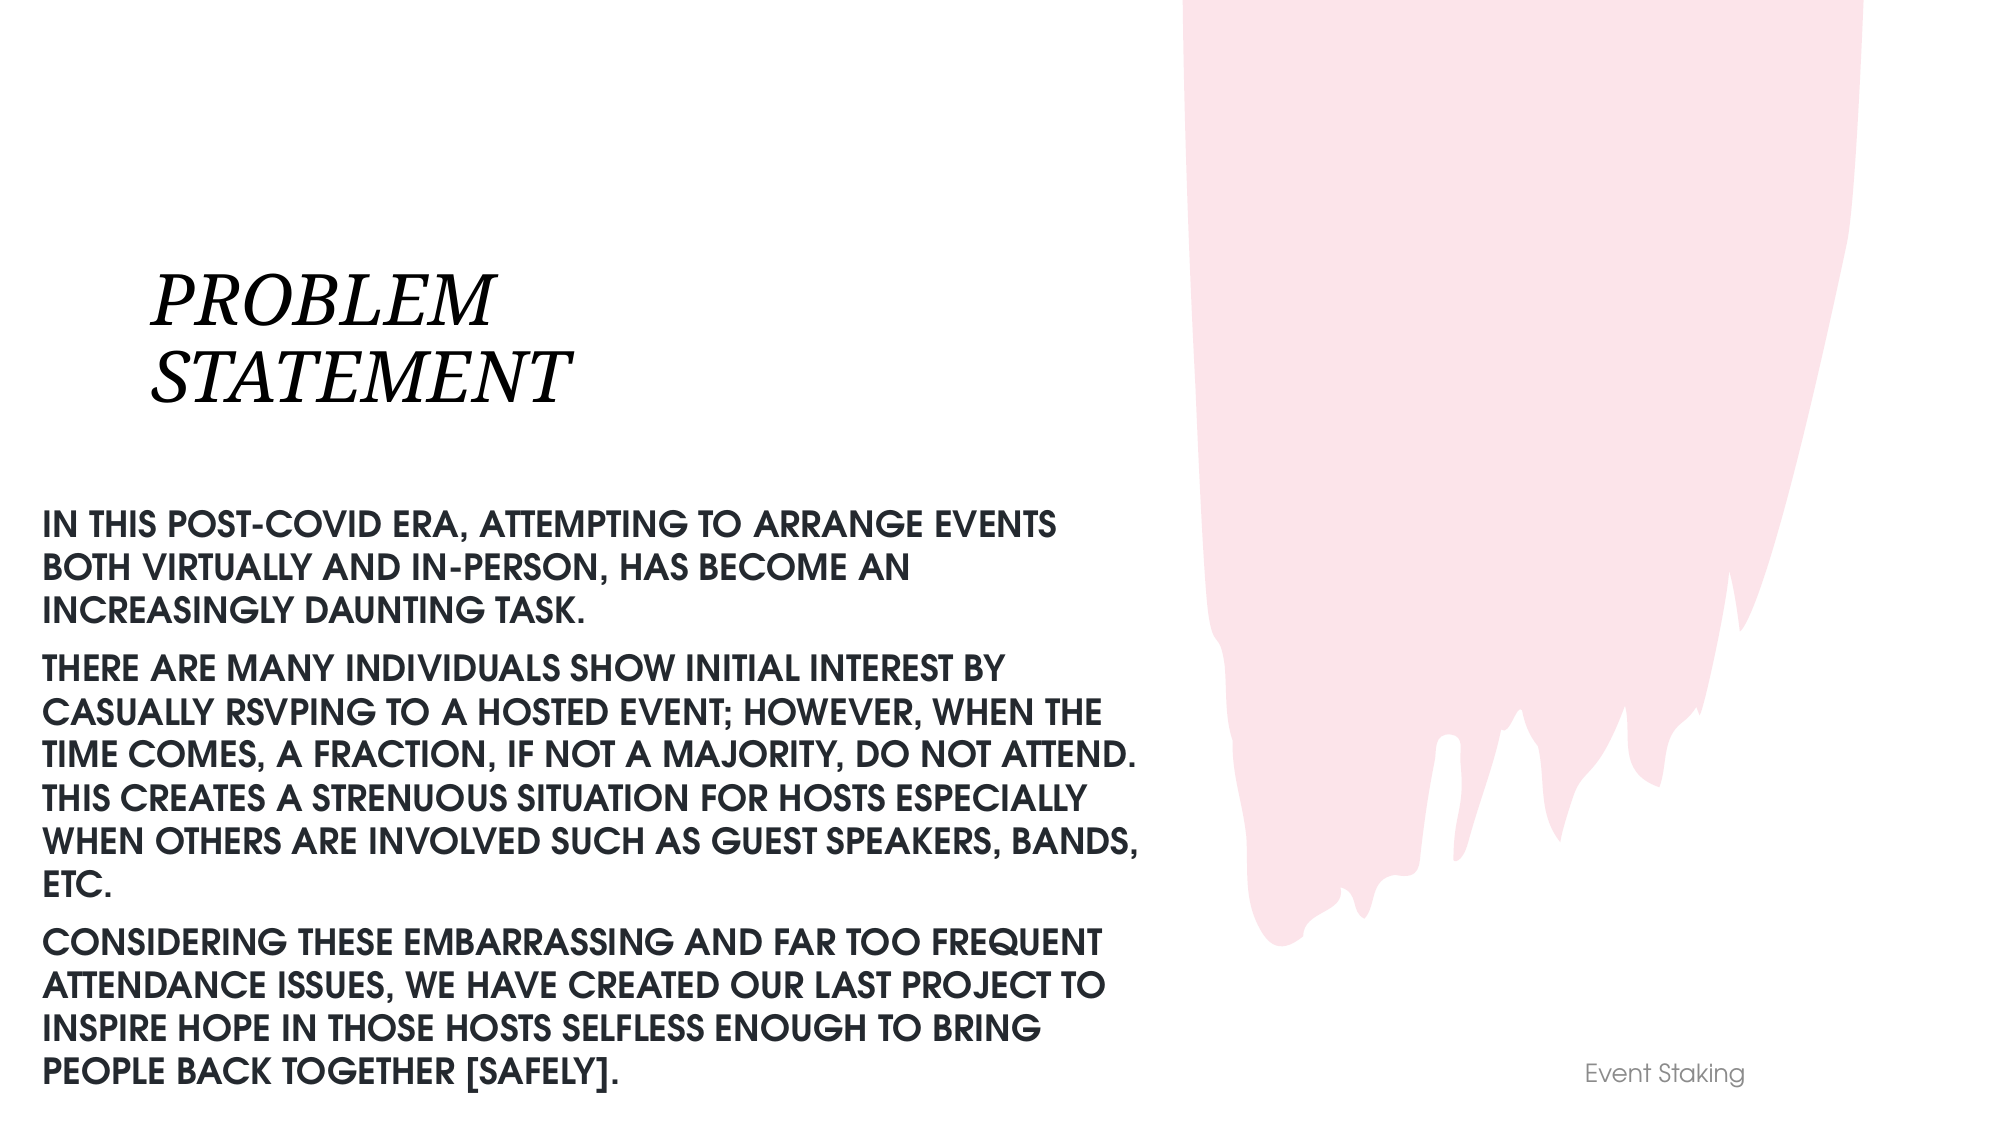

# PROBLEM STATEMENT
In this post-COVID era, attempting to arrange events both virtually and in-person, has become an increasingly daunting task.
There are many individuals show initial interest by casually RSVPing to a hosted event; however, when the time comes, a fraction, if not a majority, do not attend. This creates a strenuous situation for hosts especially when others are involved such as guest speakers, bands, etc.
Considering these embarrassing and far too frequent attendance issues, we have created our last project to inspire hope in those hosts selfless enough to bring people back together [safely].
Event Staking